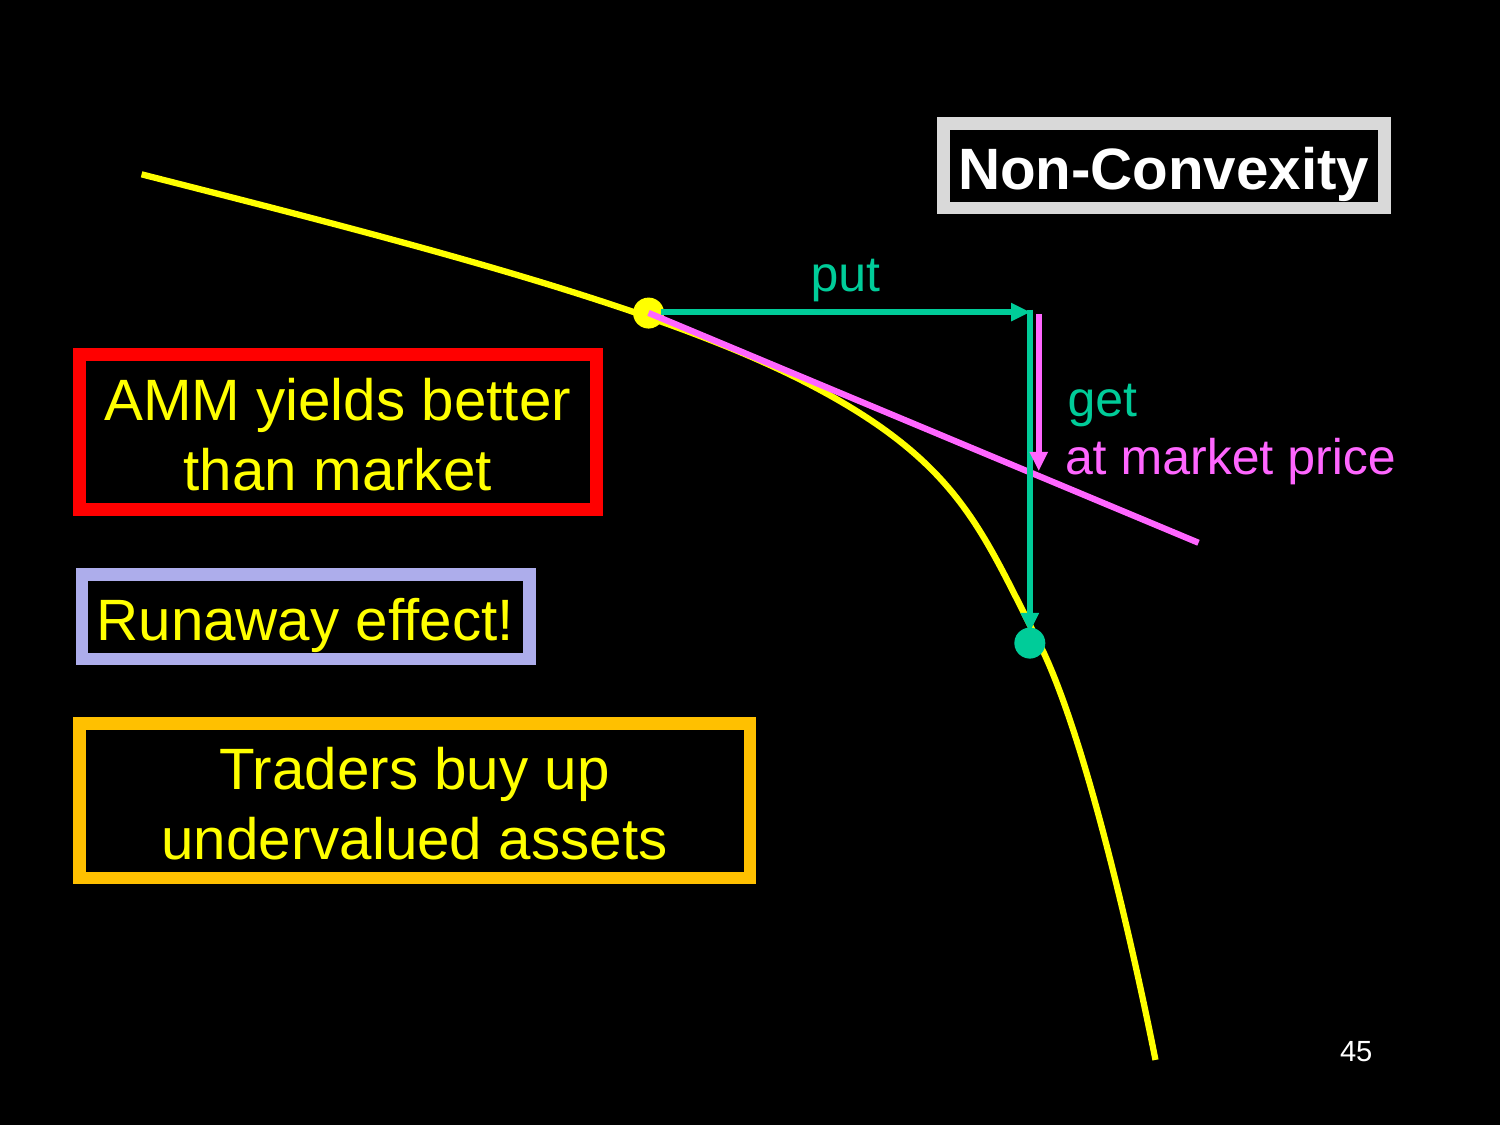

Non-Convexity

put

AMM yields better than market
get
at market price
Runaway effect!

Traders buy up undervalued assets
45